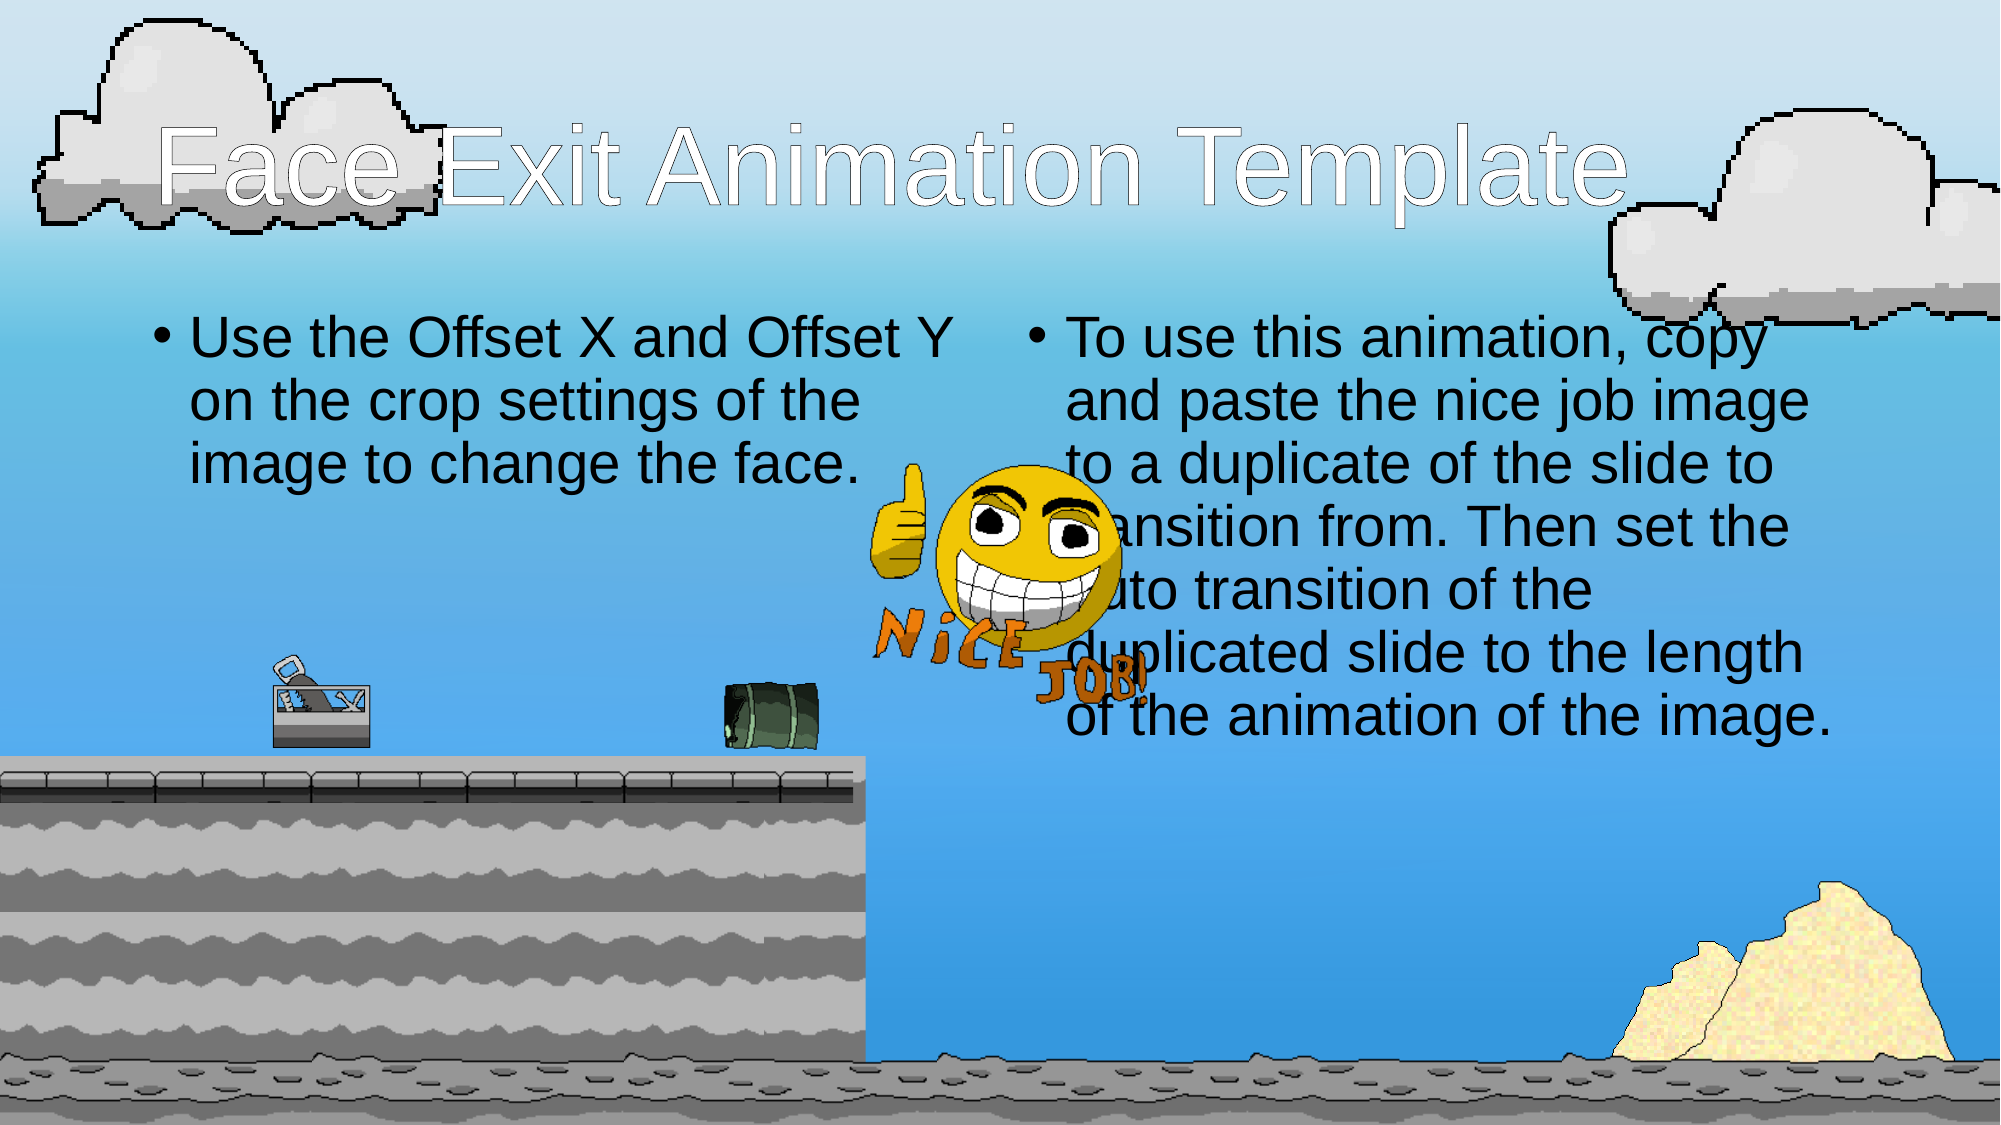

# Face Exit Animation Template
Use the Offset X and Offset Y on the crop settings of the image to change the face.

To use this animation, copy and paste the nice job image to a duplicate of the slide to transition from. Then set the auto transition of the duplicated slide to the length of the animation of the image.